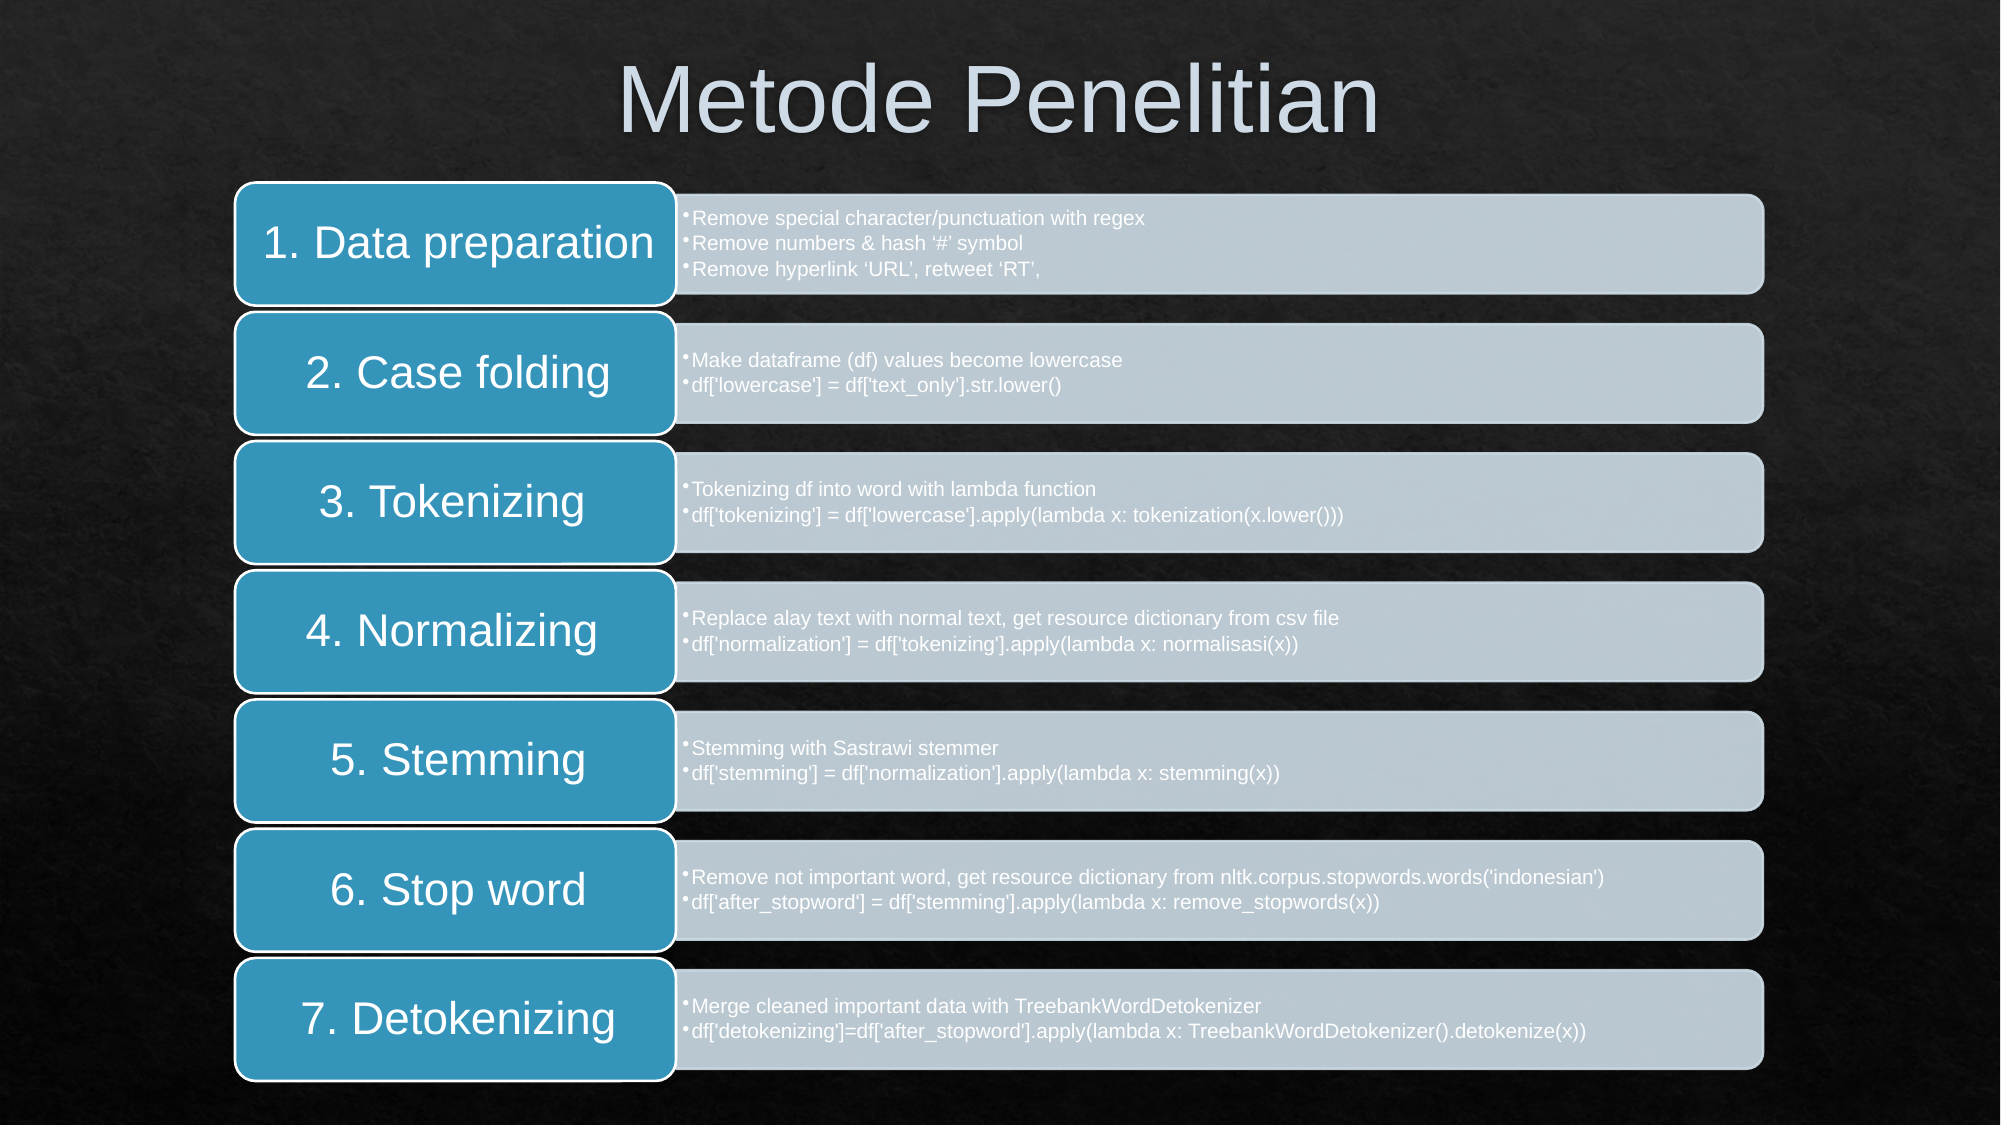

# Metode Penelitian
Remove special character/punctuation with regex
Remove numbers & hash ‘#’ symbol
Remove hyperlink ‘URL’, retweet ‘RT’,
1. Data preparation
Make dataframe (df) values become lowercase
df['lowercase'] = df['text_only'].str.lower()
2. Case folding
Tokenizing df into word with lambda function
df['tokenizing'] = df['lowercase'].apply(lambda x: tokenization(x.lower()))
3. Tokenizing
Replace alay text with normal text, get resource dictionary from csv file
df['normalization'] = df['tokenizing'].apply(lambda x: normalisasi(x))
4. Normalizing
Stemming with Sastrawi stemmer
df['stemming'] = df['normalization'].apply(lambda x: stemming(x))
5. Stemming
Remove not important word, get resource dictionary from nltk.corpus.stopwords.words('indonesian')
df['after_stopword'] = df['stemming'].apply(lambda x: remove_stopwords(x))
6. Stop word
Merge cleaned important data with TreebankWordDetokenizer
df['detokenizing']=df['after_stopword'].apply(lambda x: TreebankWordDetokenizer().detokenize(x))
7. Detokenizing